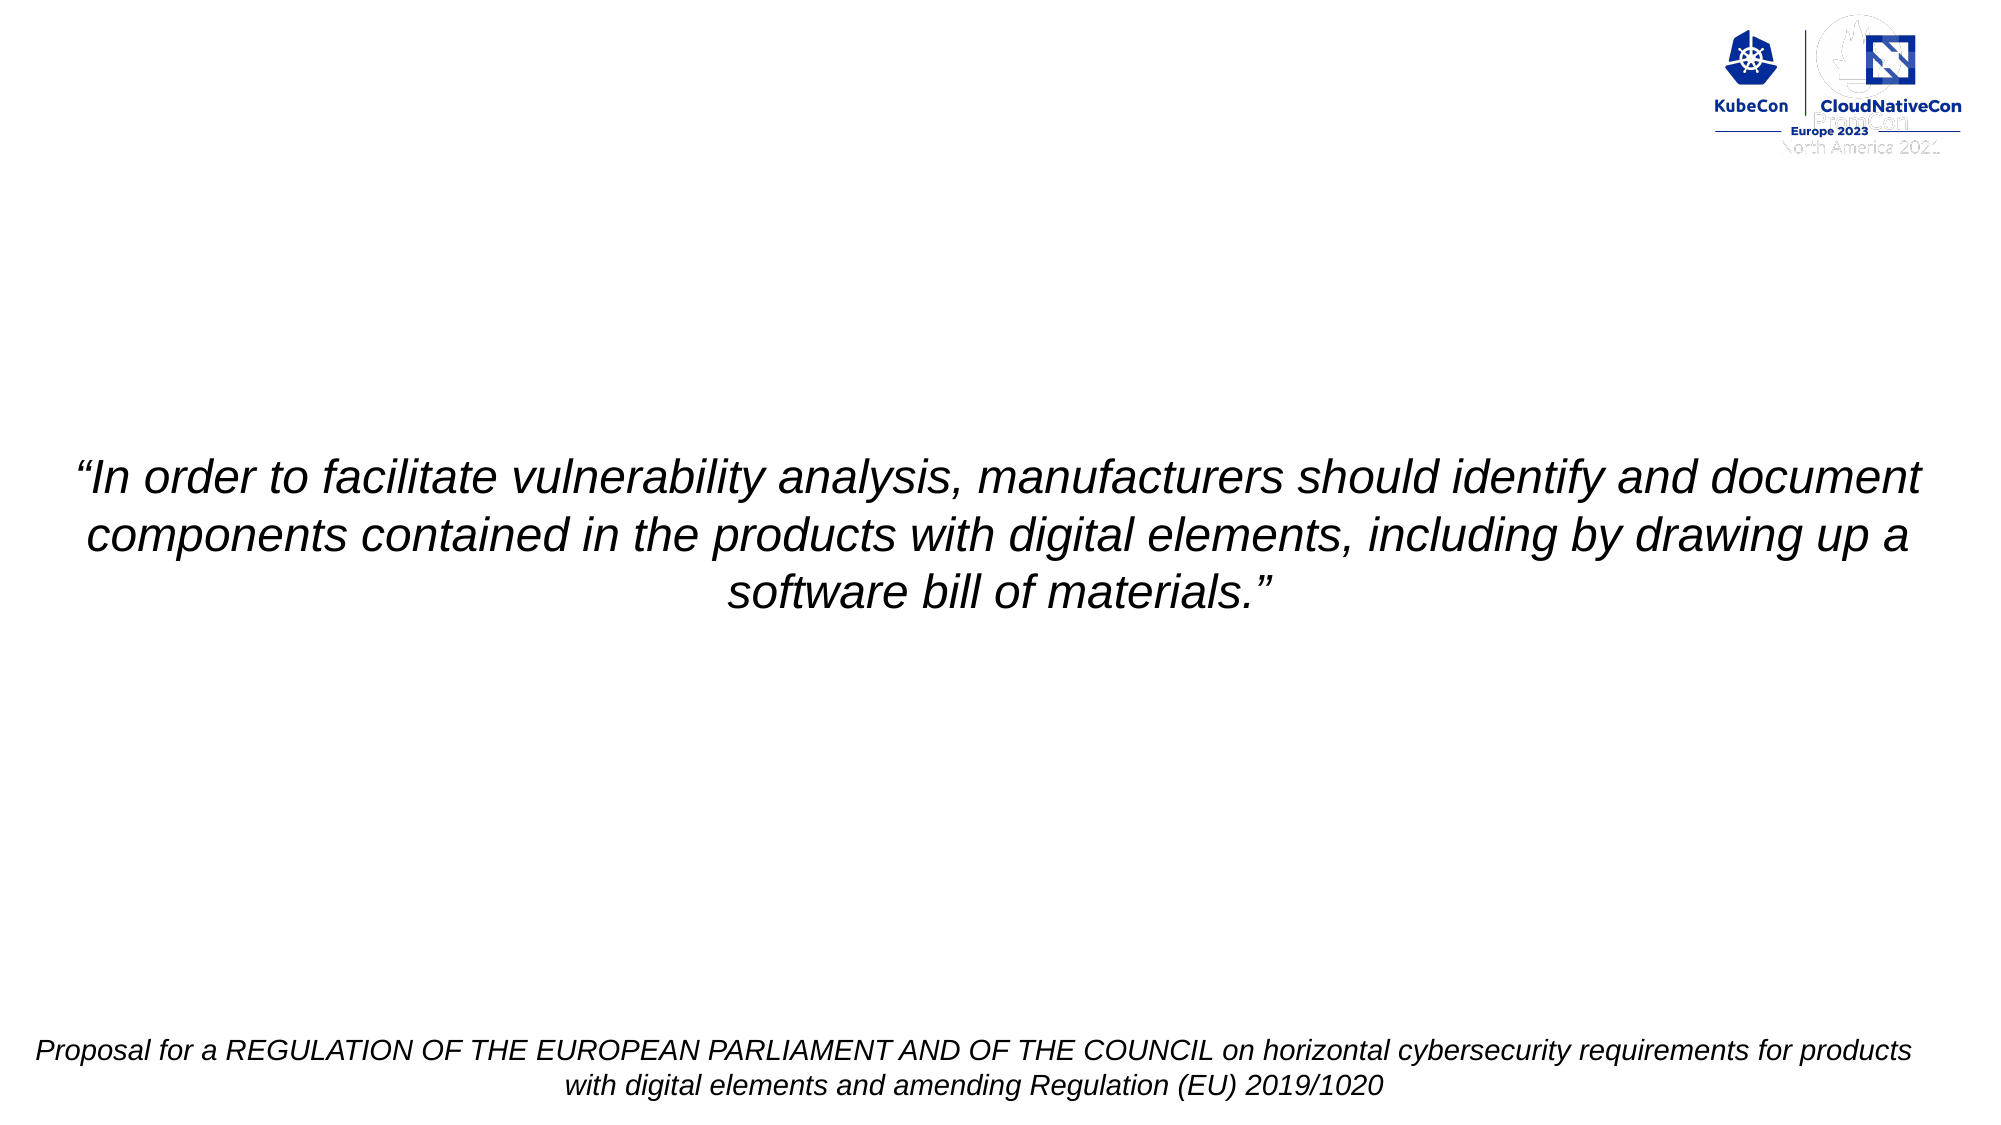

“In order to facilitate vulnerability analysis, manufacturers should identify and document components contained in the products with digital elements, including by drawing up a software bill of materials.”
Proposal for a REGULATION OF THE EUROPEAN PARLIAMENT AND OF THE COUNCIL on horizontal cybersecurity requirements for products with digital elements and amending Regulation (EU) 2019/1020